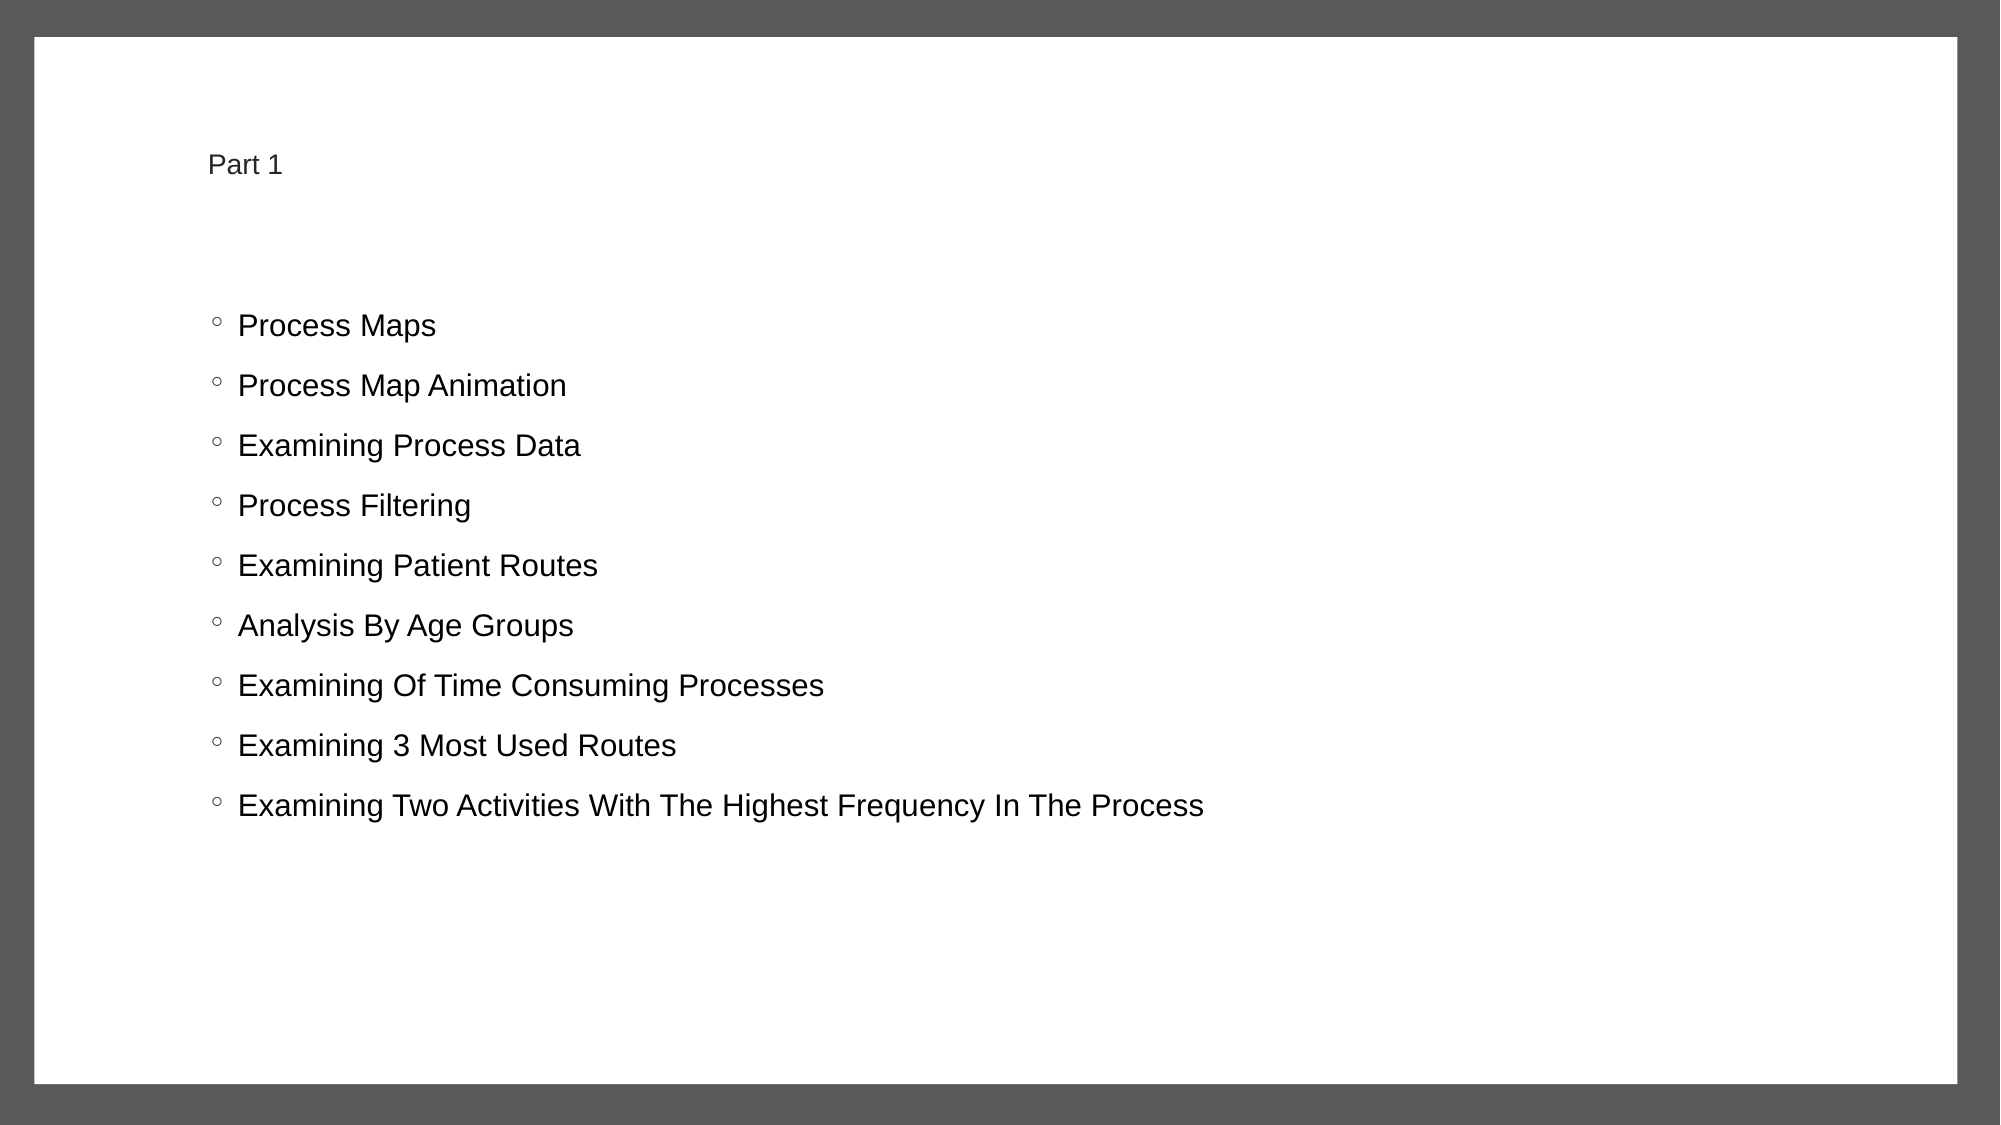

# Part 1
Process Maps
Process Map Animation
Examining Process Data
Process Filtering
Examining Patient Routes
Analysis By Age Groups
Examining Of Time Consuming Processes
Examining 3 Most Used Routes
Examining Two Activities With The Highest Frequency In The Process